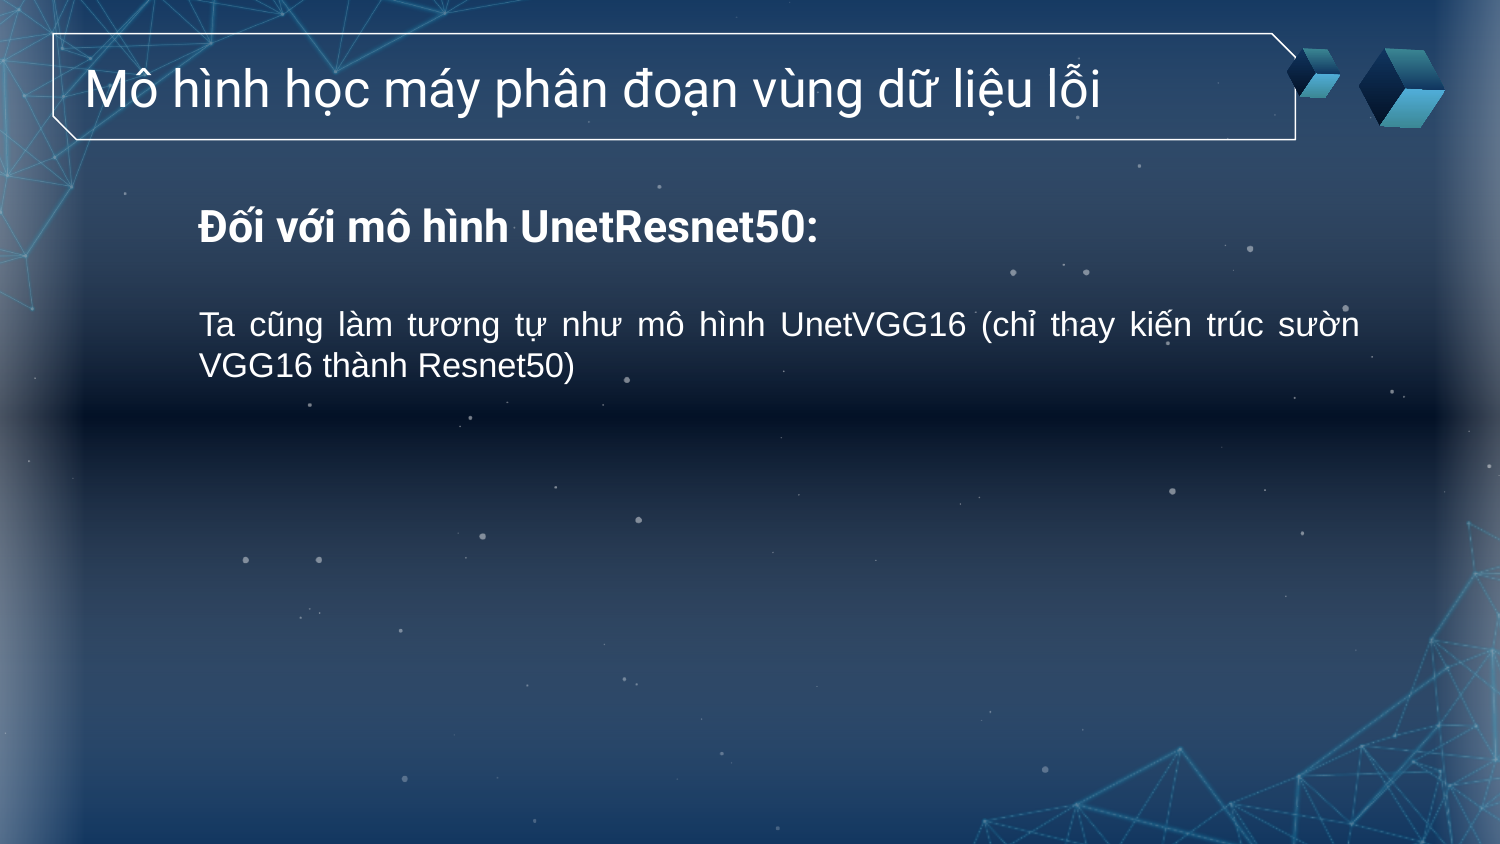

# Mô hình học máy phân đoạn vùng dữ liệu lỗi

Đối với mô hình UnetResnet50:

Ta cũng làm tương tự như mô hình UnetVGG16 (chỉ thay kiến trúc sườn VGG16 thành Resnet50)